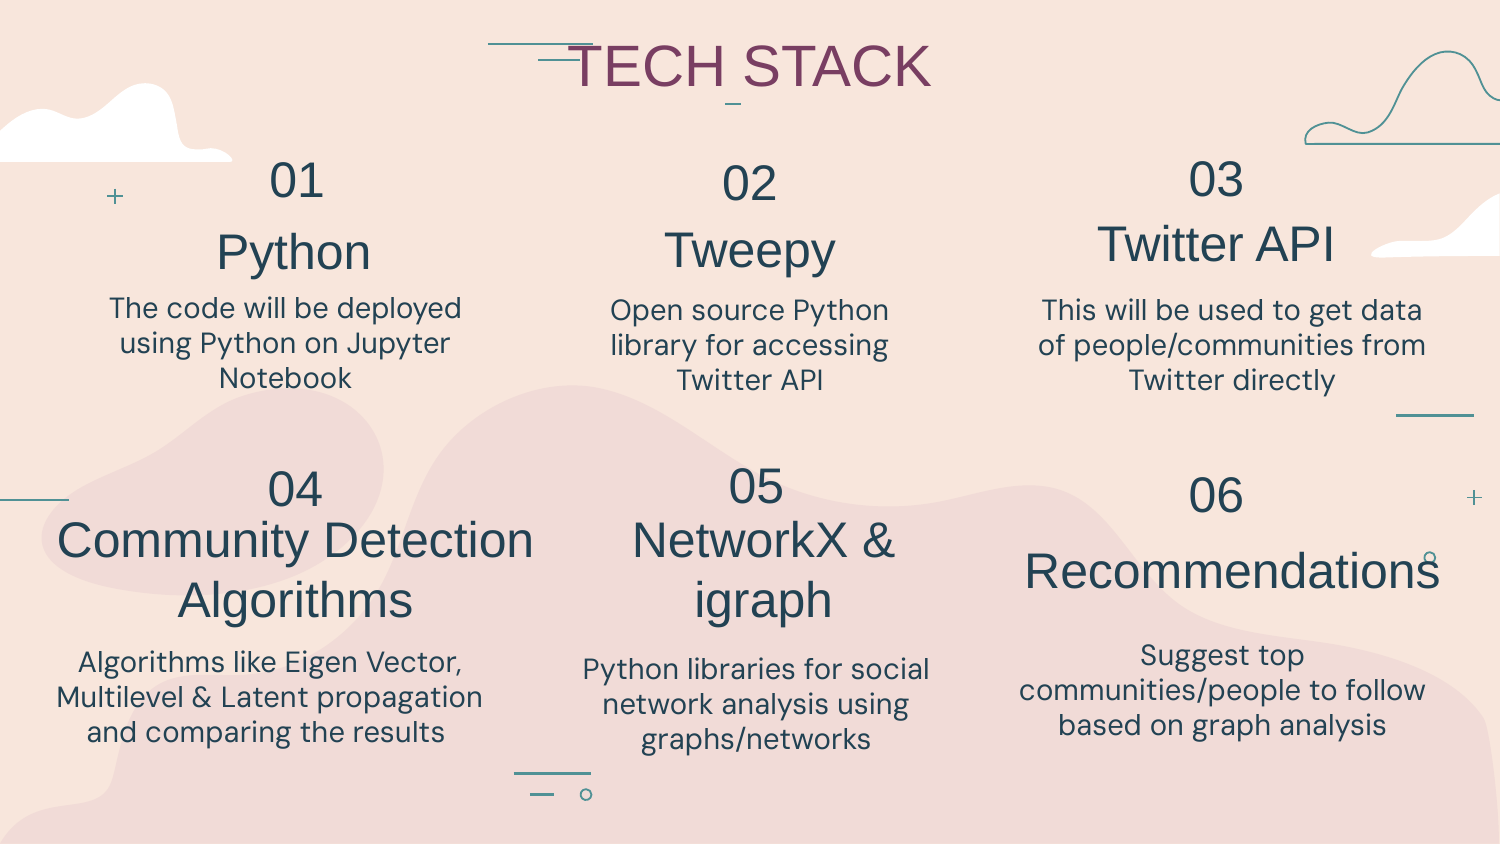

TECH STACK
03
01
02
Twitter API
Tweepy
# Python
The code will be deployed using Python on Jupyter Notebook
Open source Python library for accessing Twitter API
This will be used to get data of people/communities from Twitter directly

05
04
06
Community Detection Algorithms
Recommendations
NetworkX & igraph
Suggest top communities/people to follow based on graph analysis
Algorithms like Eigen Vector, Multilevel & Latent propagation and comparing the results
Python libraries for social network analysis using graphs/networks